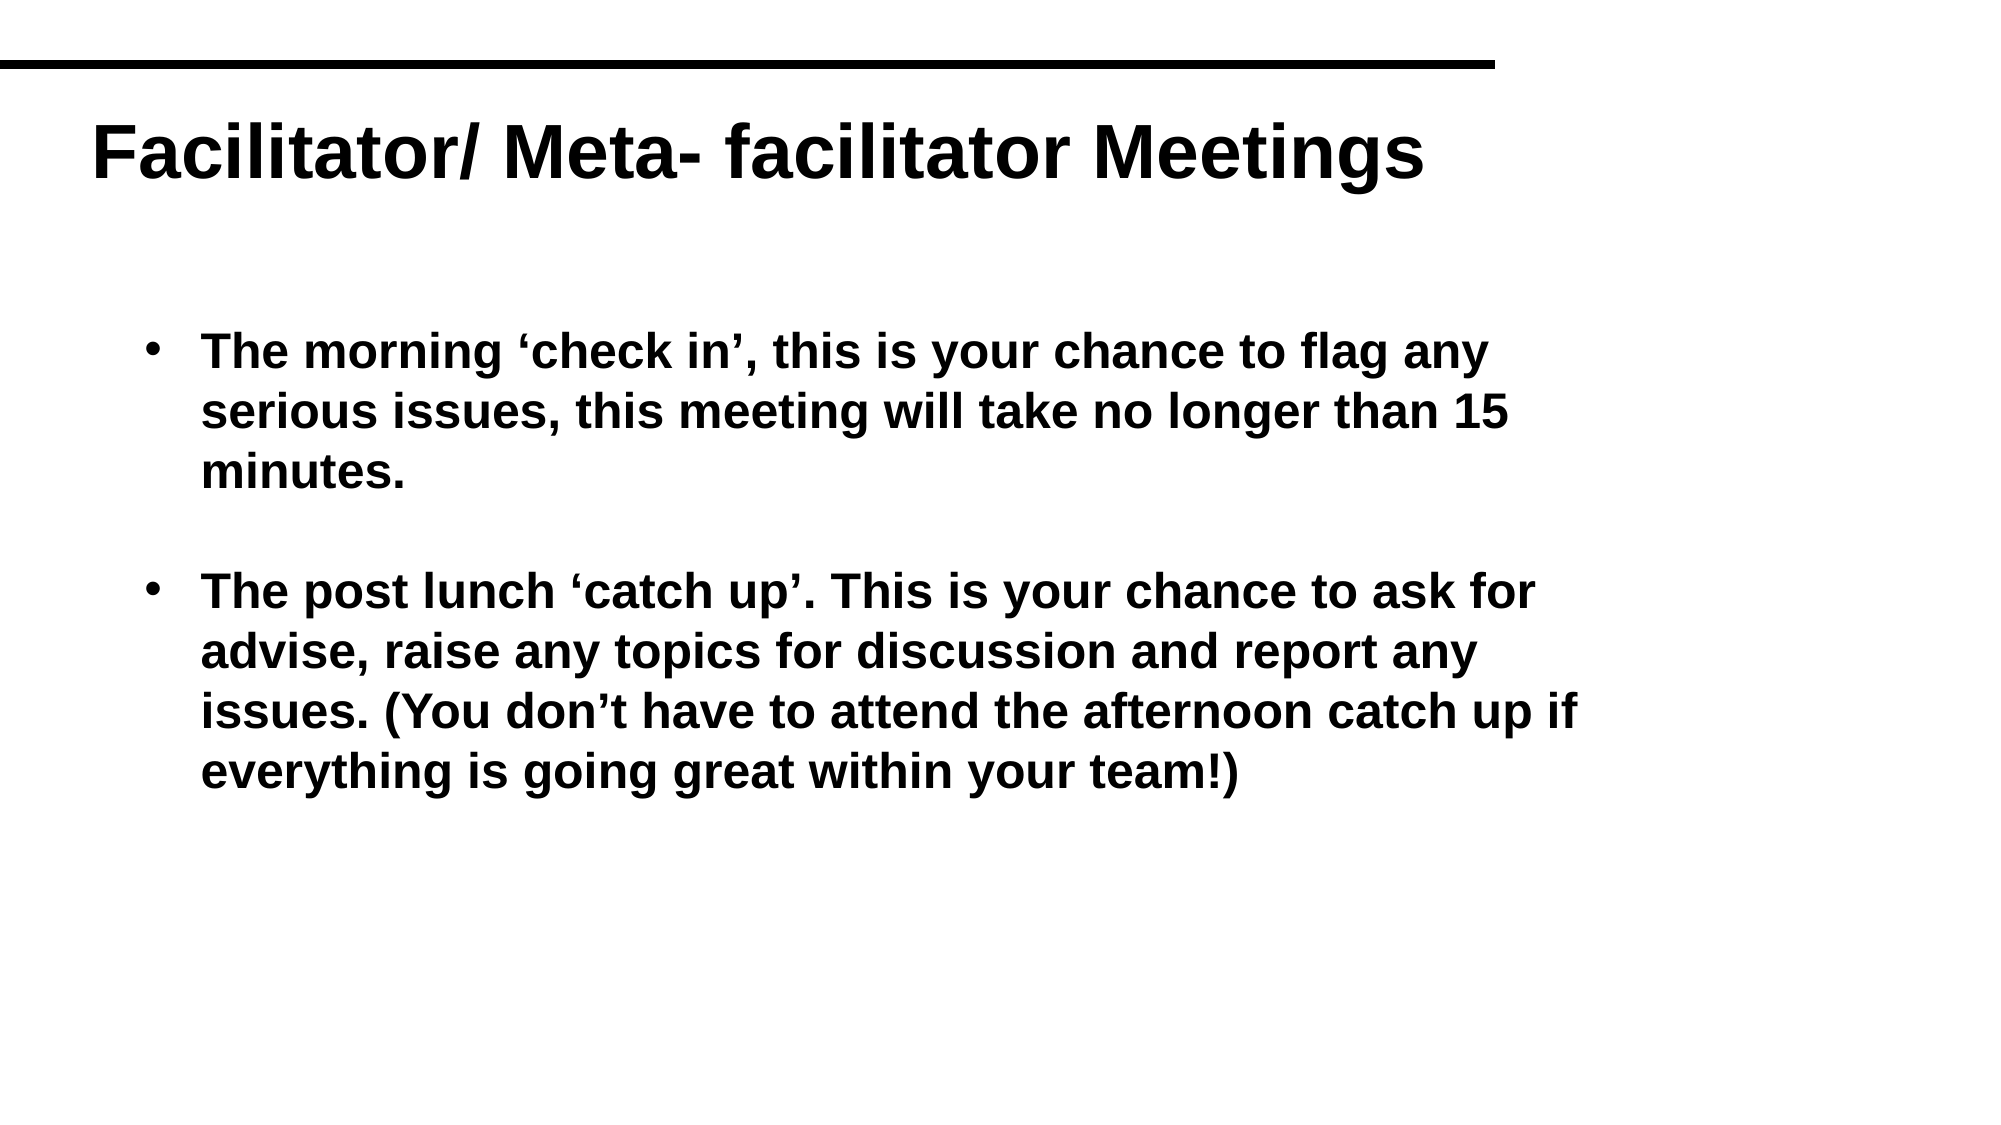

Facilitator/ Meta- facilitator Meetings
The morning ‘check in’, this is your chance to flag any serious issues, this meeting will take no longer than 15 minutes.

The post lunch ‘catch up’. This is your chance to ask for advise, raise any topics for discussion and report any issues. (You don’t have to attend the afternoon catch up if everything is going great within your team!)